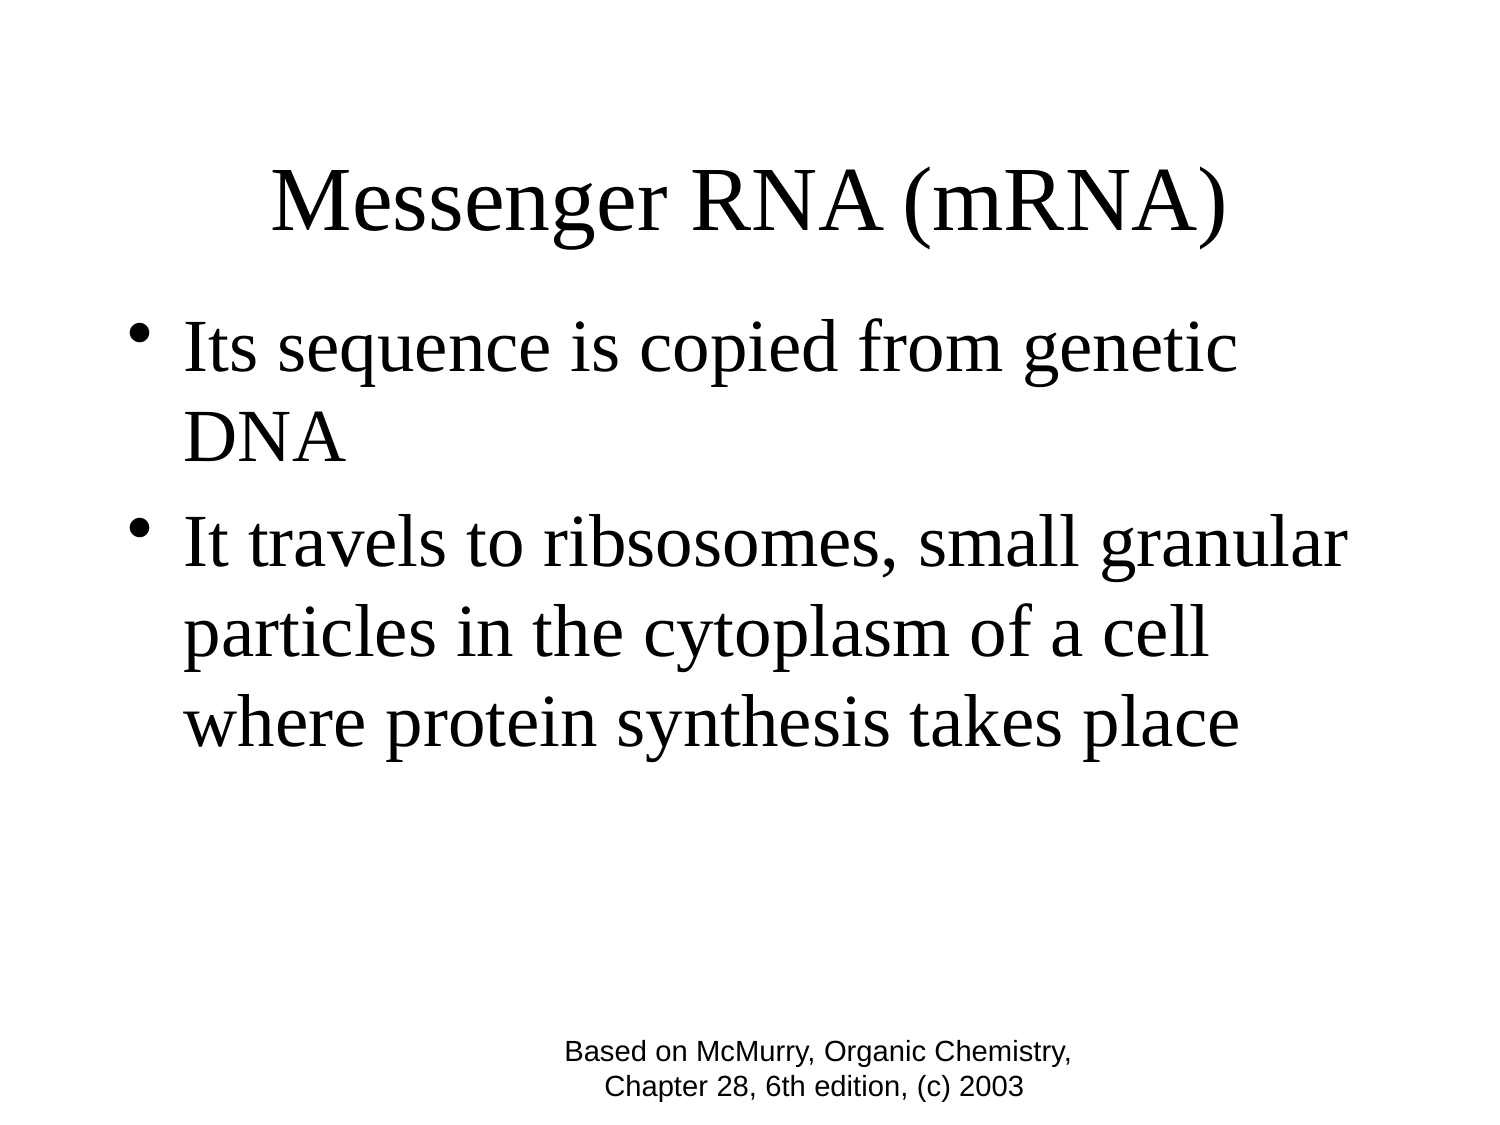

# Messenger RNA (mRNA)
Its sequence is copied from genetic DNA
It travels to ribsosomes, small granular particles in the cytoplasm of a cell where protein synthesis takes place
Based on McMurry, Organic Chemistry, Chapter 28, 6th edition, (c) 2003